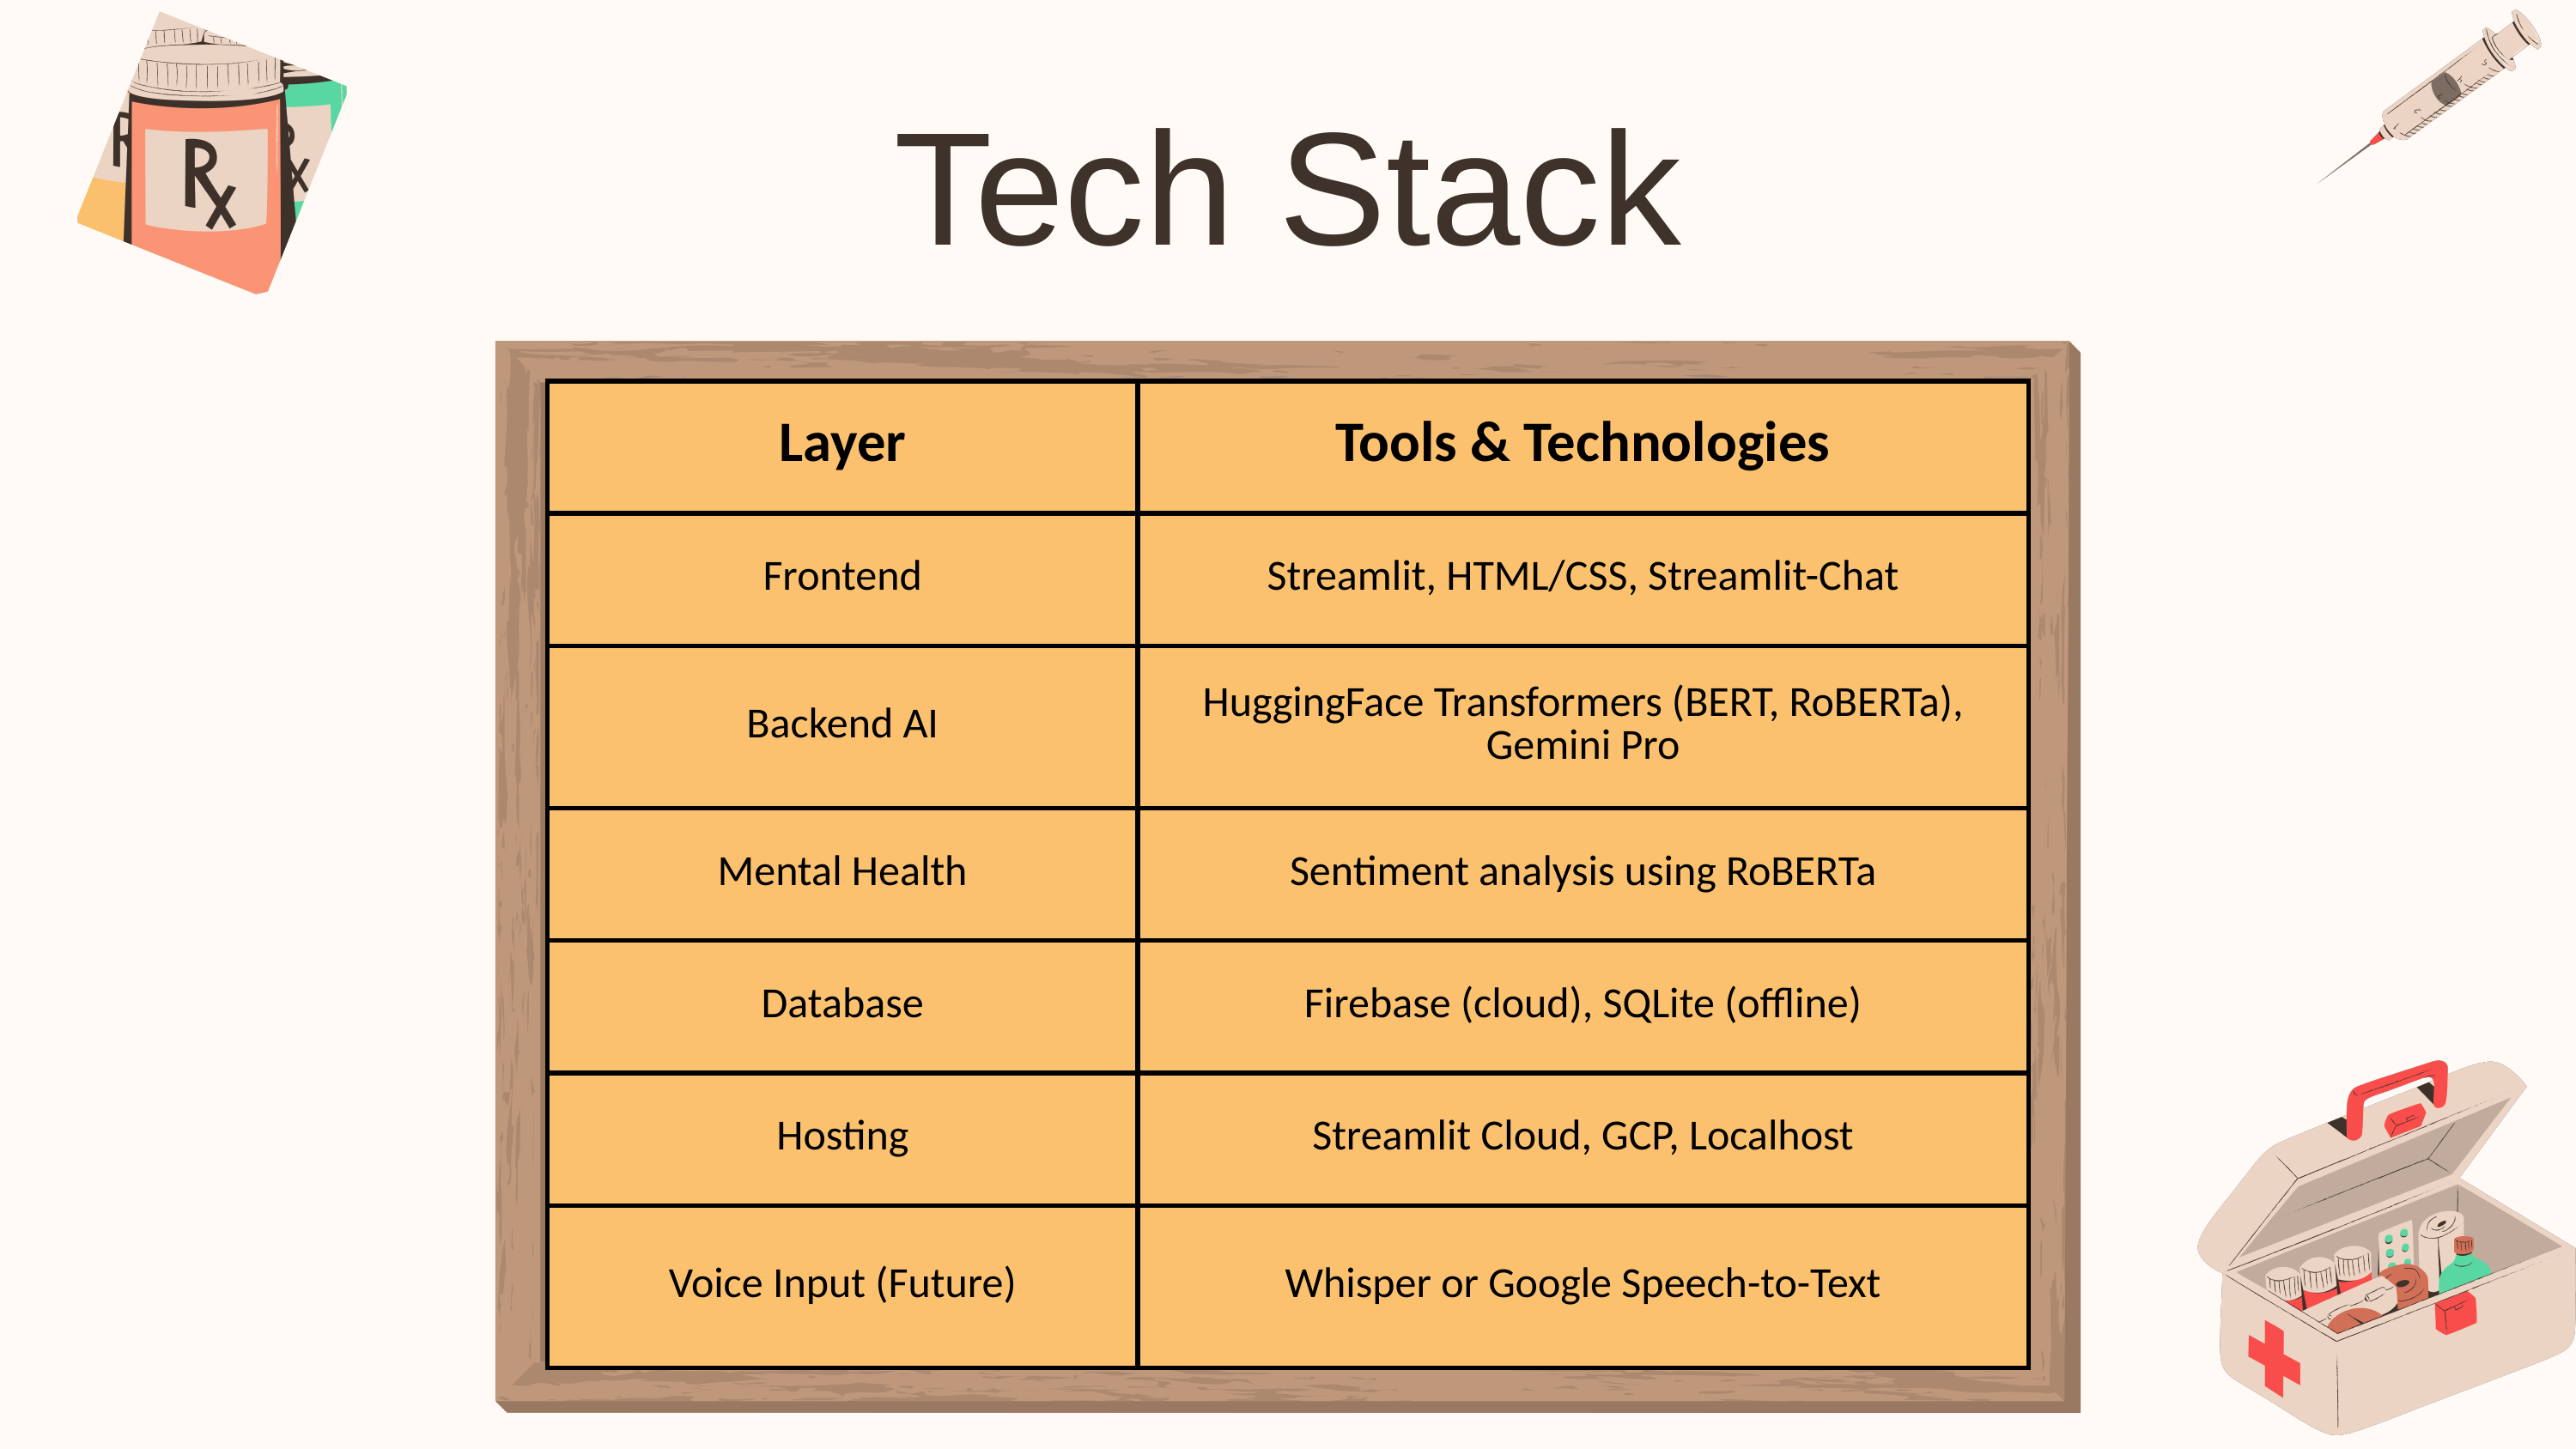

Tech Stack

| Layer | Tools & Technologies |
| --- | --- |
| Frontend | Streamlit, HTML/CSS, Streamlit-Chat |
| Backend AI | HuggingFace Transformers (BERT, RoBERTa), Gemini Pro |
| Mental Health | Sentiment analysis using RoBERTa |
| Database | Firebase (cloud), SQLite (offline) |
| Hosting | Streamlit Cloud, GCP, Localhost |
| Voice Input (Future) | Whisper or Google Speech-to-Text |